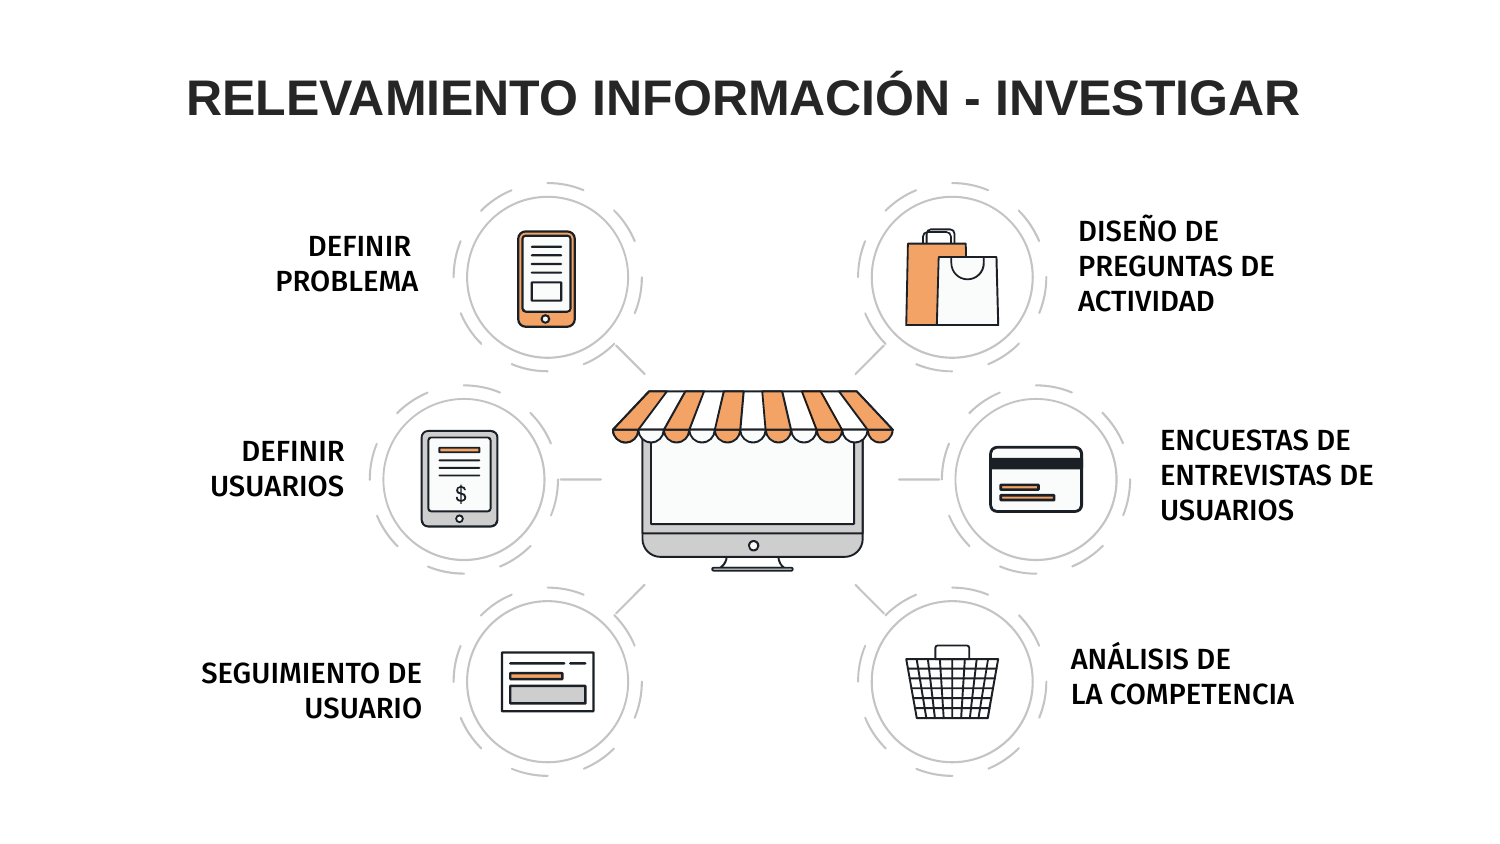

RELEVAMIENTO INFORMACIÓN - INVESTIGAR

DEFINIR  PROBLEMA
DISEÑO DE PREGUNTAS DE ACTIVIDAD
DEFINIR USUARIOS
ENCUESTAS DE ENTREVISTAS DE USUARIOS
ANÁLISIS DE
LA COMPETENCIA
SEGUIMIENTO DE USUARIO